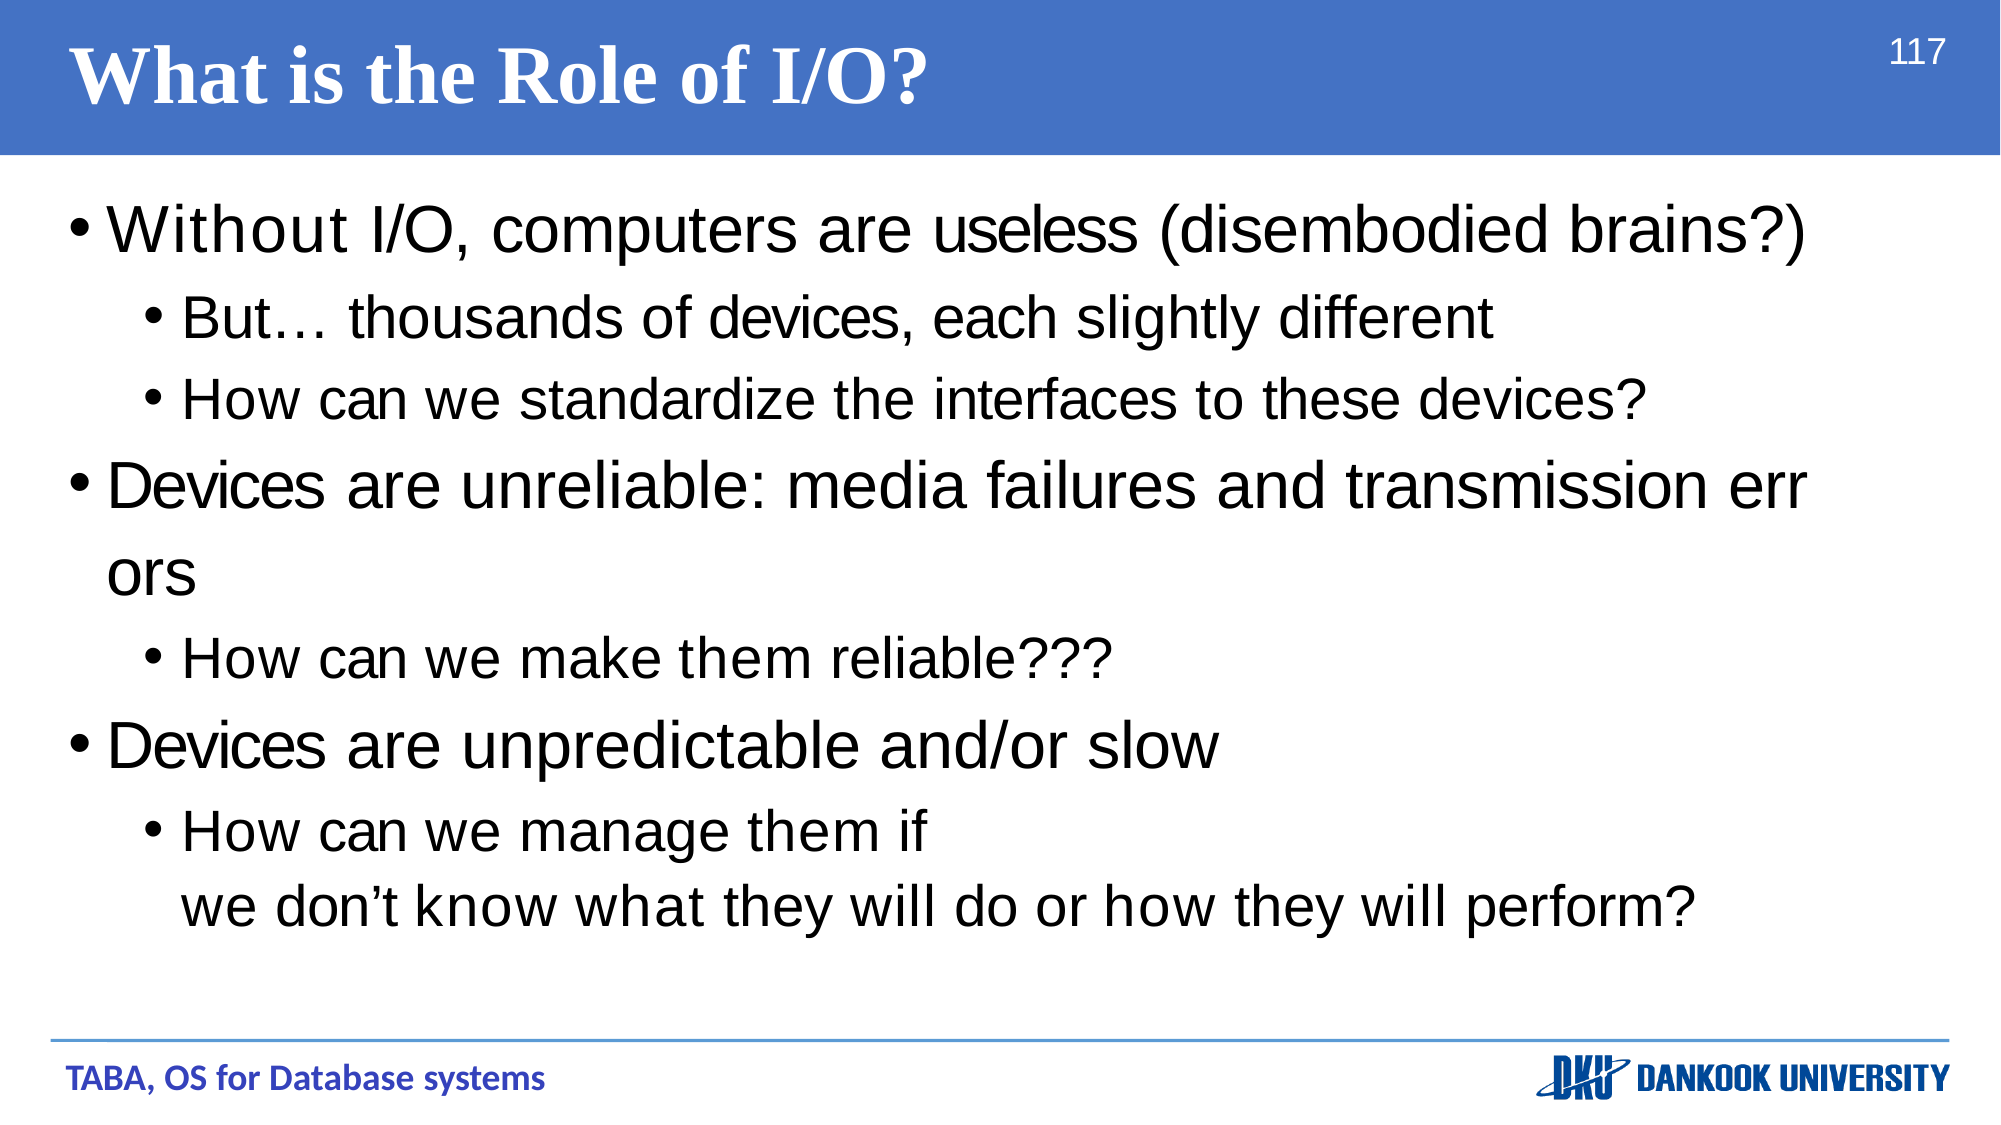

# What is the Role of I/O?
117
Without I/O, computers are useless (disembodied brains?)
But… thousands of devices, each slightly different
How can we standardize the interfaces to these devices?
Devices are unreliable: media failures and transmission err ors
How can we make them reliable???
Devices are unpredictable and/or slow
How can we manage them if
we don’t know what they will do or how they will perform?
TABA, OS for Database systems